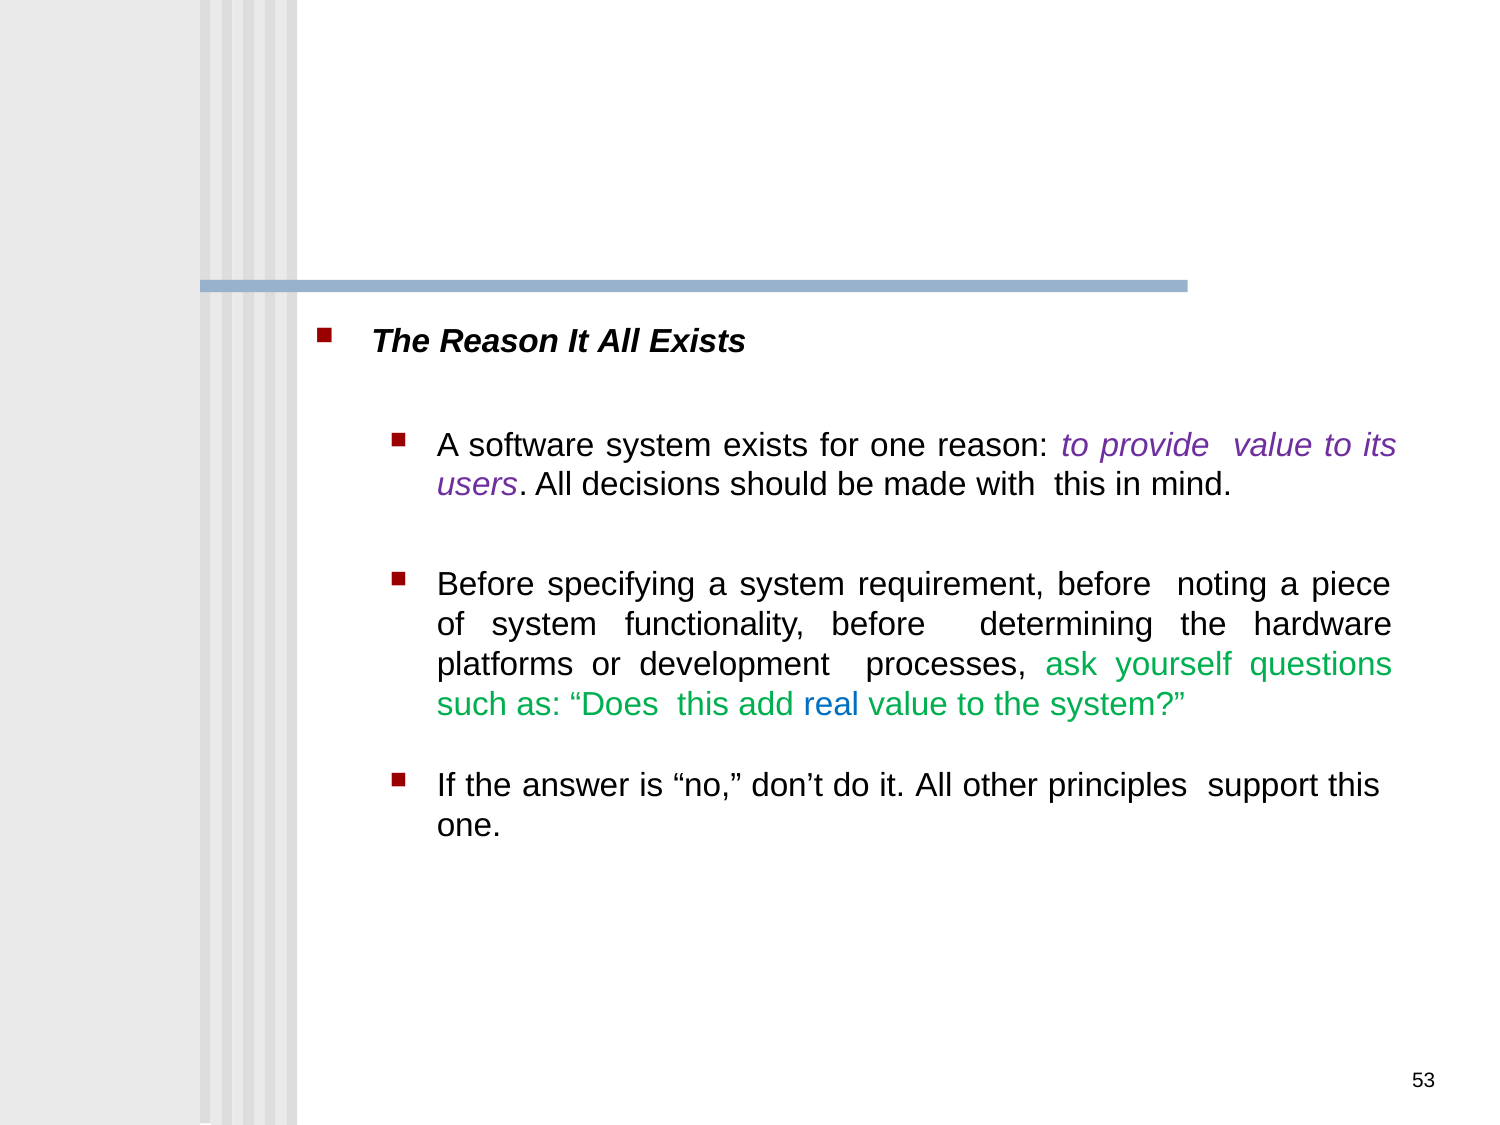

The Reason It All Exists

A software system exists for one reason: to provide  value to its users. All decisions should be made with  this in mind.

Before specifying a system requirement, before  noting a piece of system functionality, before  determining the hardware platforms or development  processes, ask yourself questions such as: “Does  this add real value to the system?”

If the answer is “no,” don’t do it. All other principles  support this one.
53